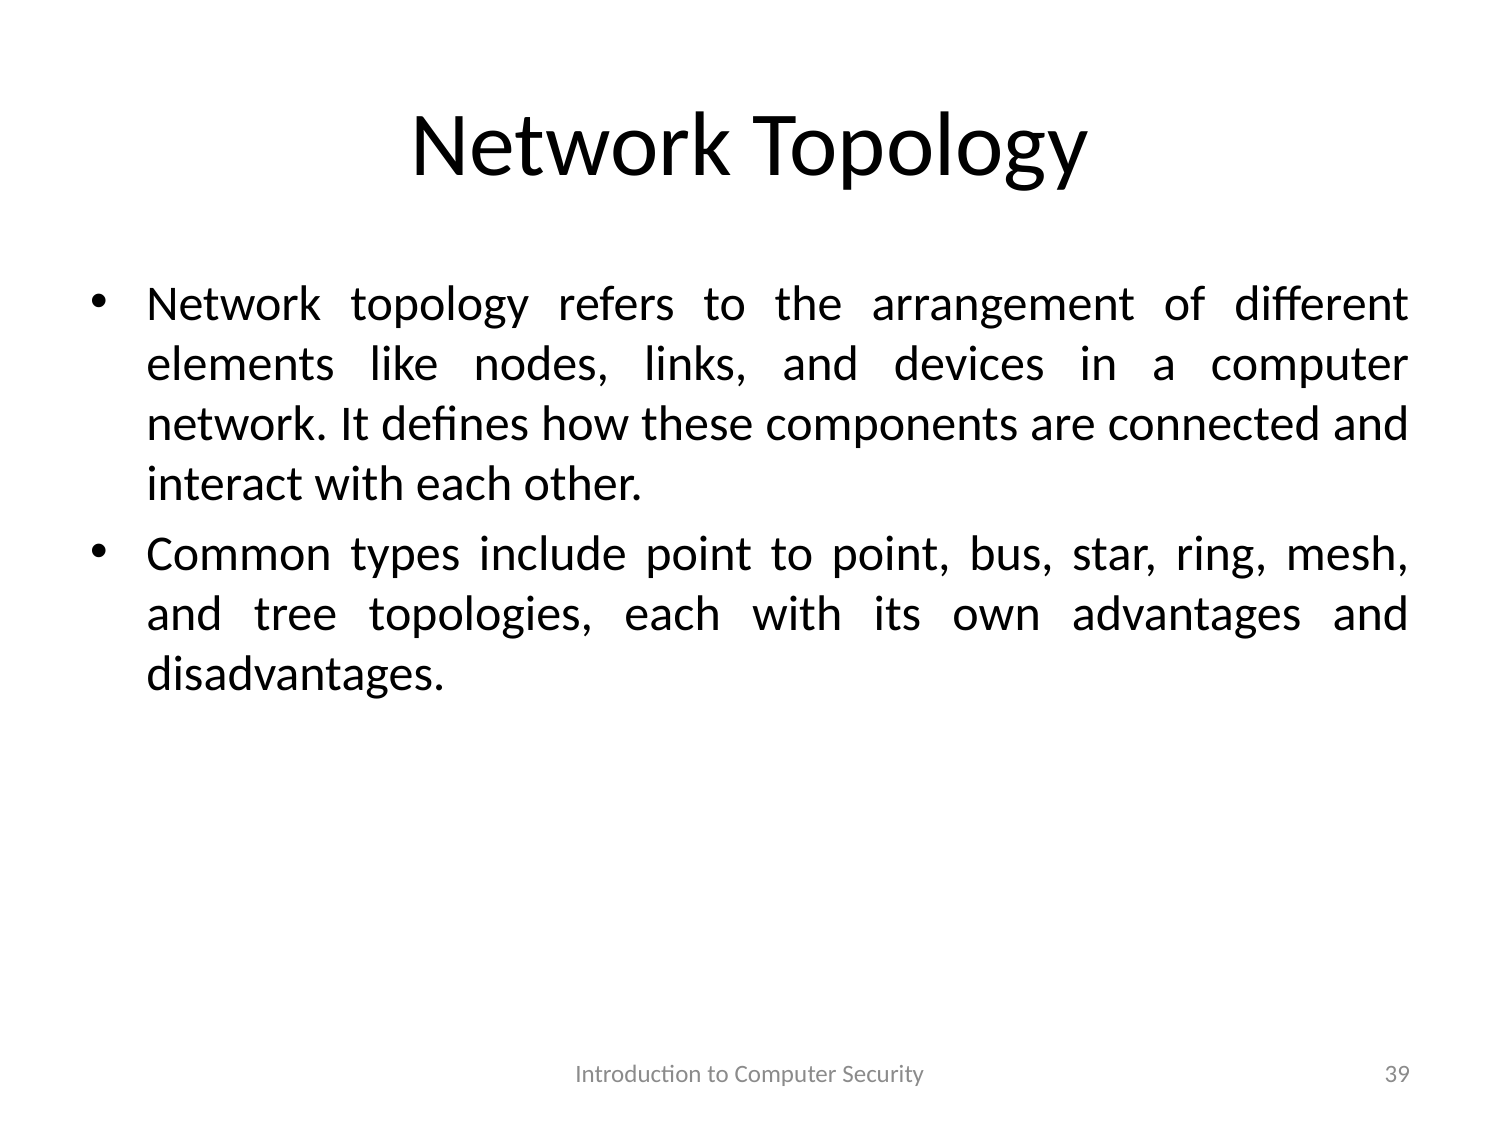

# Network Topology
Network topology refers to the arrangement of different elements like nodes, links, and devices in a computer network. It defines how these components are connected and interact with each other.
Common types include point to point, bus, star, ring, mesh, and tree topologies, each with its own advantages and disadvantages.
Introduction to Computer Security
39